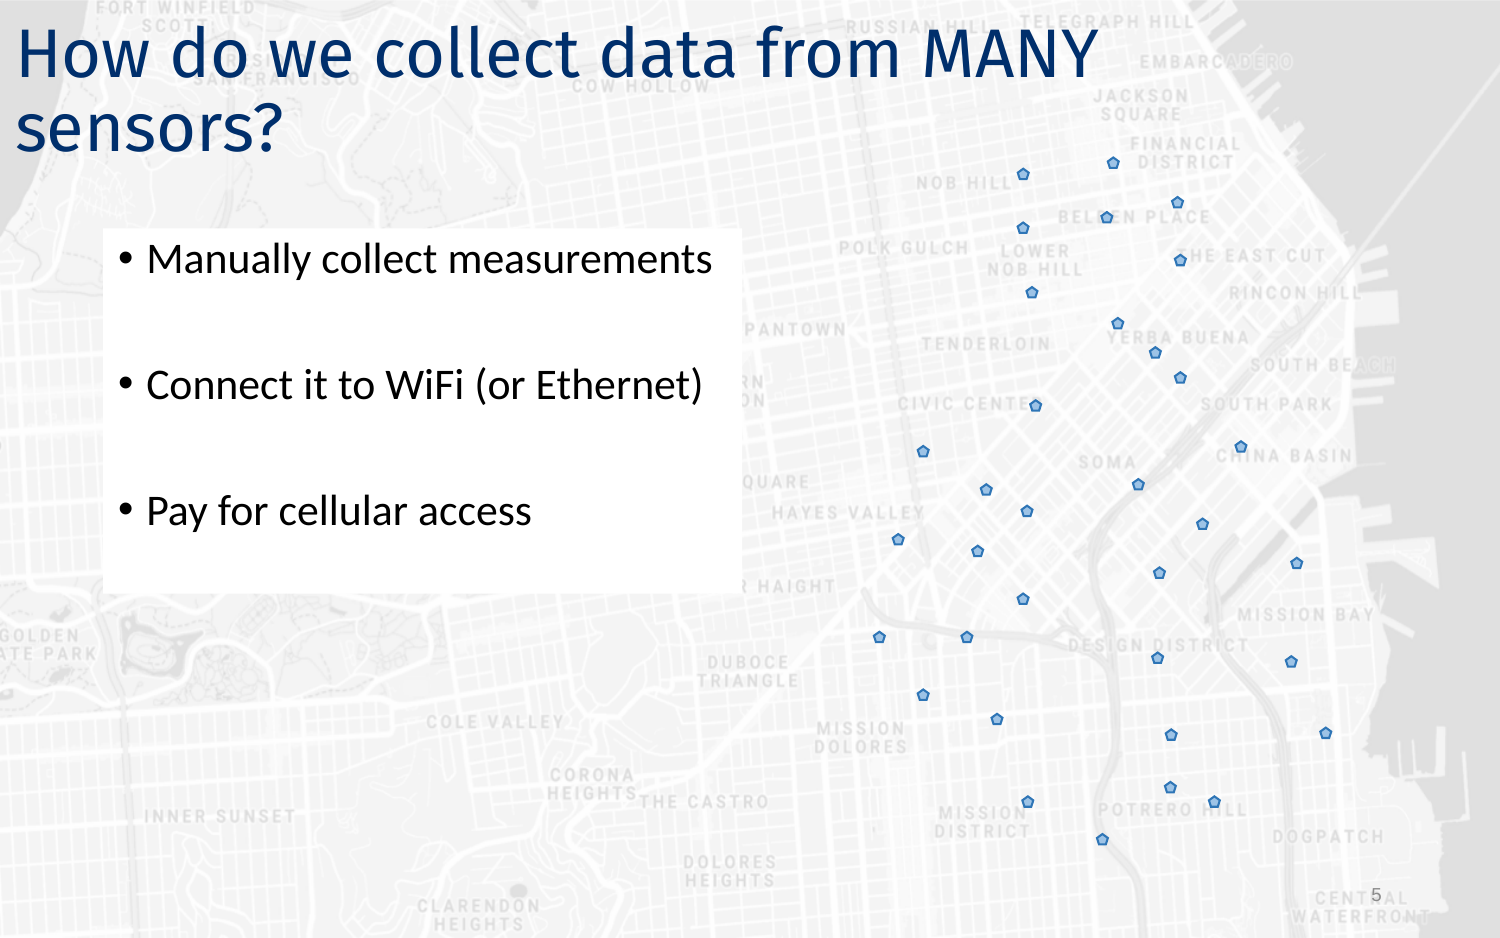

# How do we collect data from MANY sensors?

Manually collect measurements

Connect it to WiFi (or Ethernet)

Pay for cellular access

5